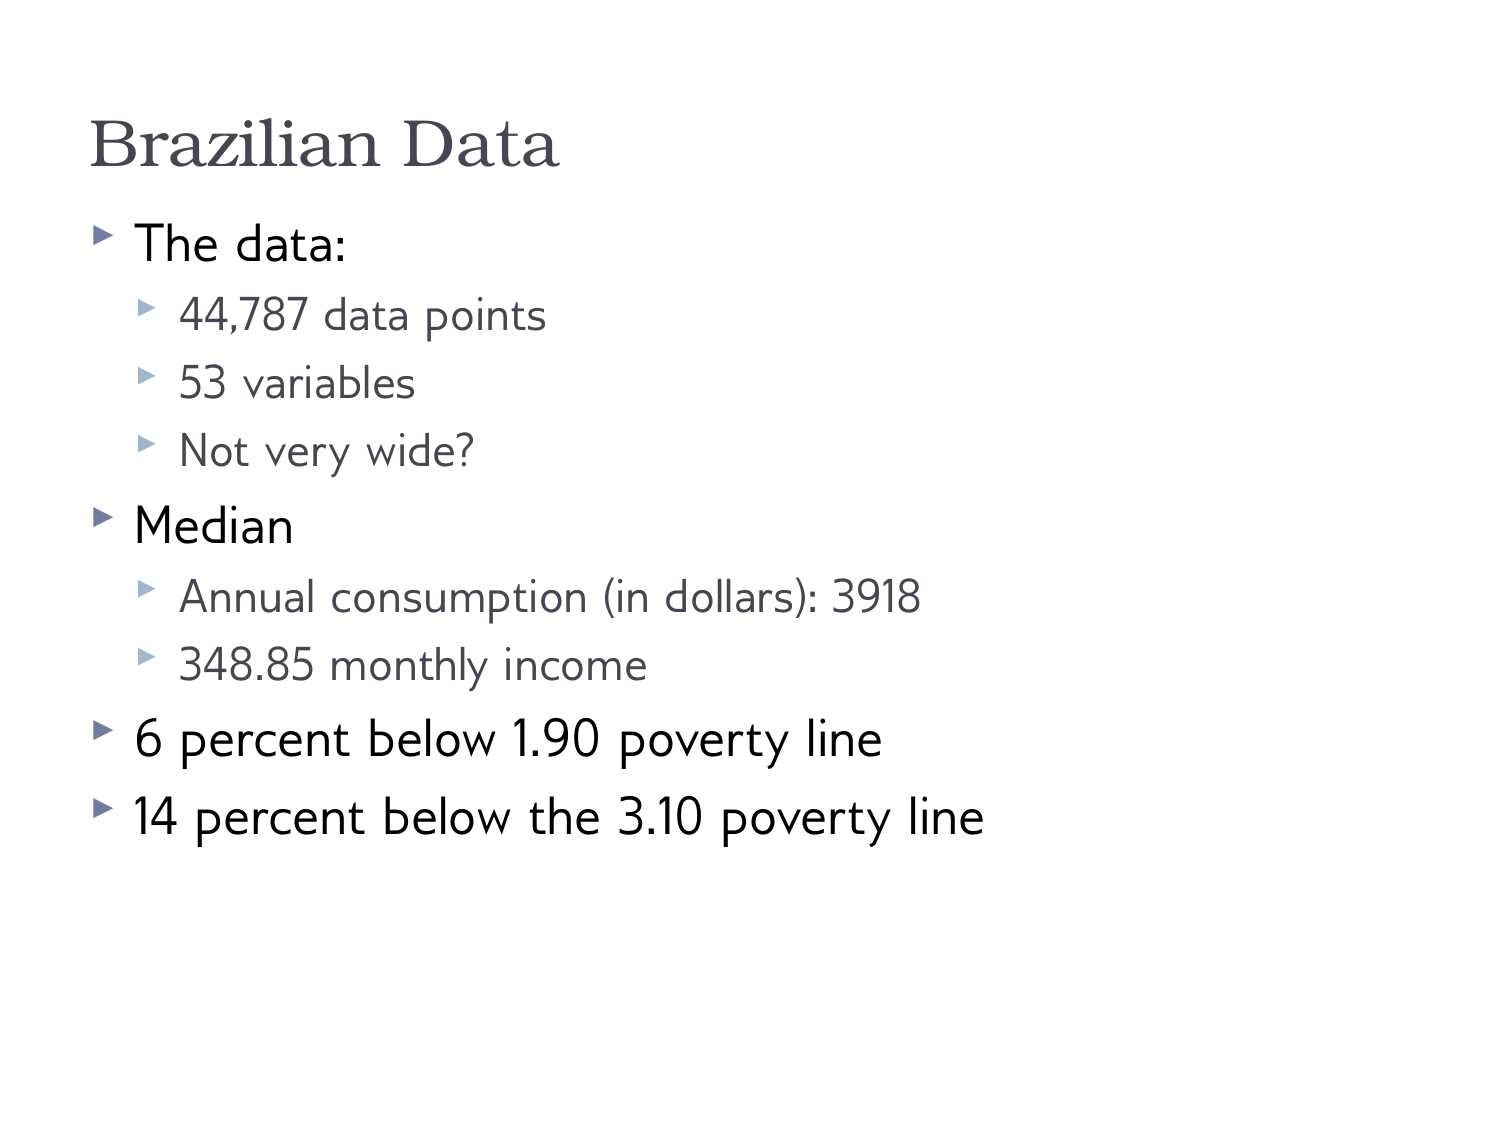

# Brazilian Data
The data:
44,787 data points
53 variables
Not very wide?
Median
Annual consumption (in dollars): 3918
348.85 monthly income
6 percent below 1.90 poverty line
14 percent below the 3.10 poverty line